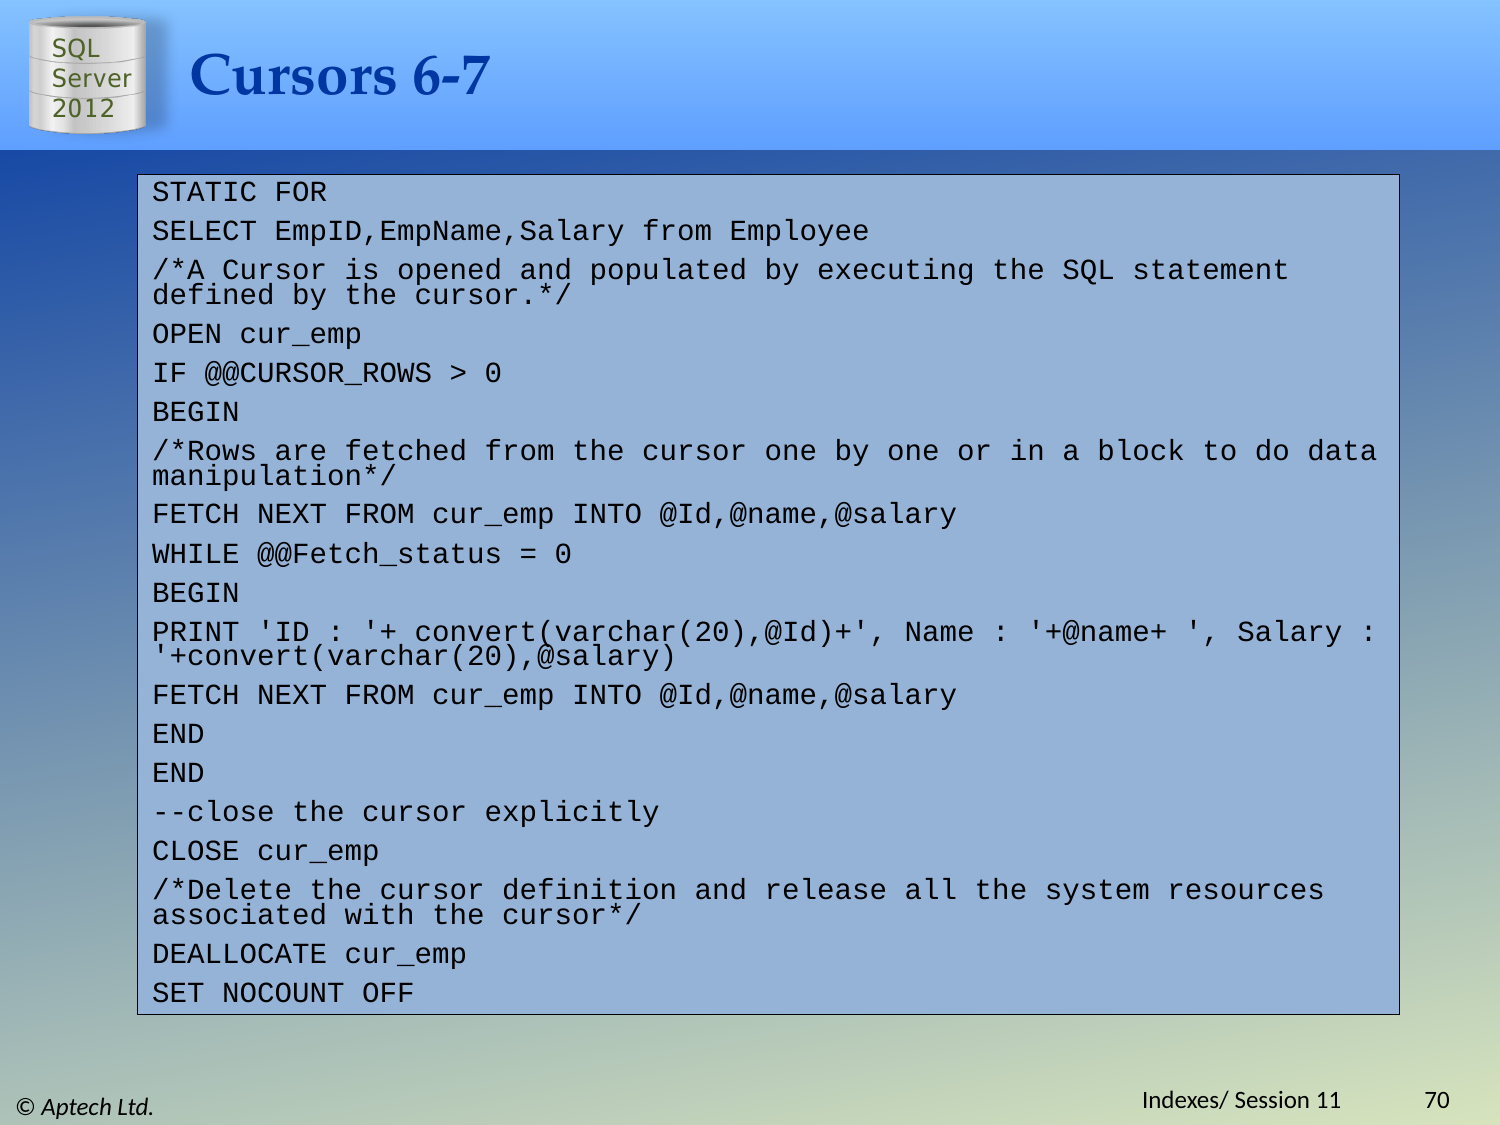

# Cursors 6-7
STATIC FOR
SELECT EmpID,EmpName,Salary from Employee
/*A Cursor is opened and populated by executing the SQL statement defined by the cursor.*/
OPEN cur_emp
IF @@CURSOR_ROWS > 0
BEGIN
/*Rows are fetched from the cursor one by one or in a block to do data manipulation*/
FETCH NEXT FROM cur_emp INTO @Id,@name,@salary
WHILE @@Fetch_status = 0
BEGIN
PRINT 'ID : '+ convert(varchar(20),@Id)+', Name : '+@name+ ', Salary : '+convert(varchar(20),@salary)
FETCH NEXT FROM cur_emp INTO @Id,@name,@salary
END
END
--close the cursor explicitly
CLOSE cur_emp
/*Delete the cursor definition and release all the system resources associated with the cursor*/
DEALLOCATE cur_emp
SET NOCOUNT OFF
Indexes/ Session 11
70